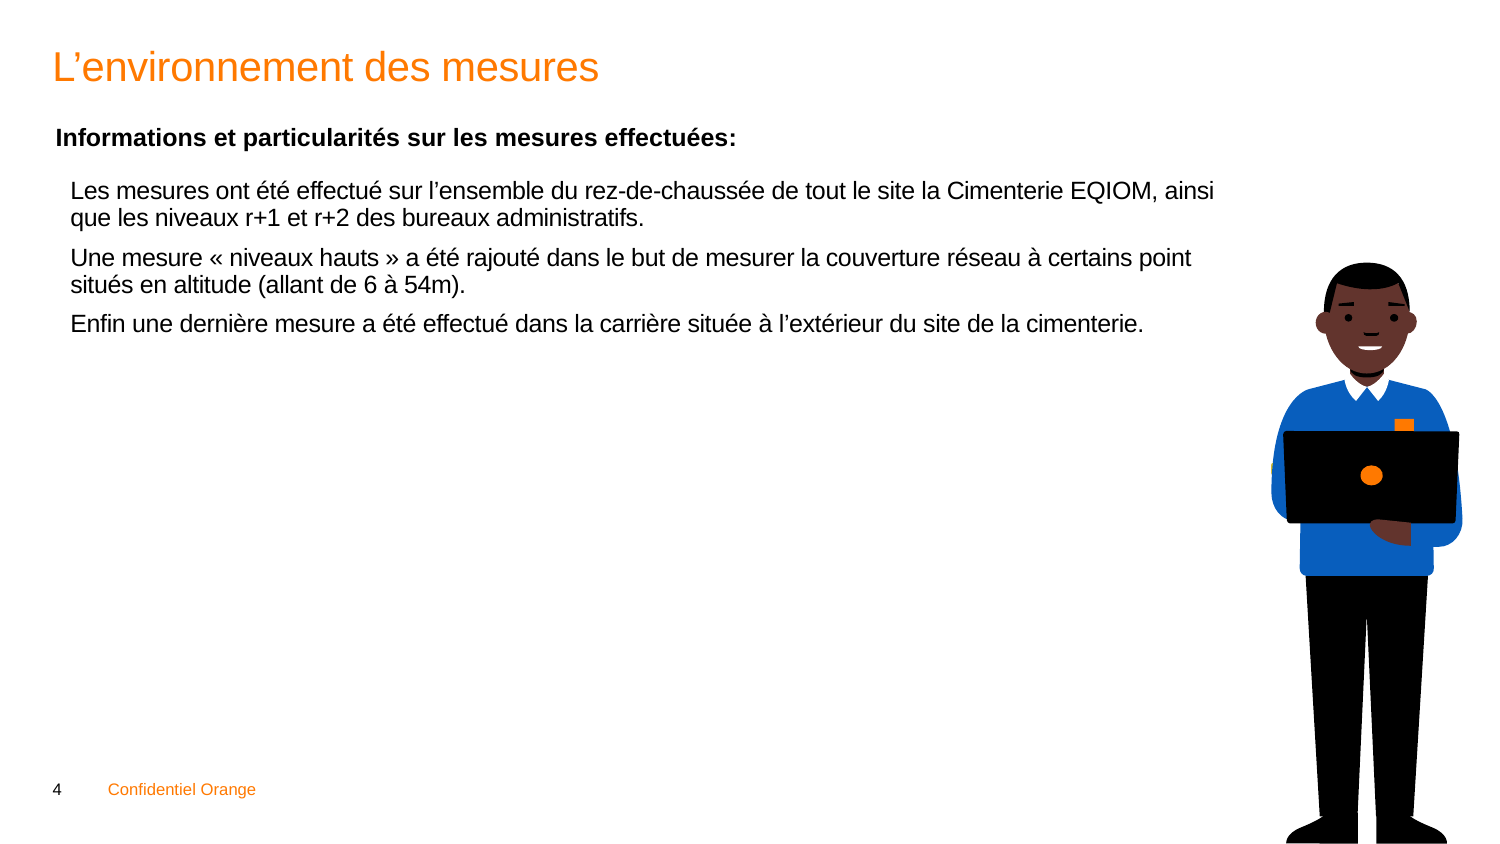

Les mesures ont été effectué sur l’ensemble du rez-de-chaussée de tout le site la Cimenterie EQIOM, ainsi que les niveaux r+1 et r+2 des bureaux administratifs.
Une mesure « niveaux hauts » a été rajouté dans le but de mesurer la couverture réseau à certains point situés en altitude (allant de 6 à 54m).
Enfin une dernière mesure a été effectué dans la carrière située à l’extérieur du site de la cimenterie.